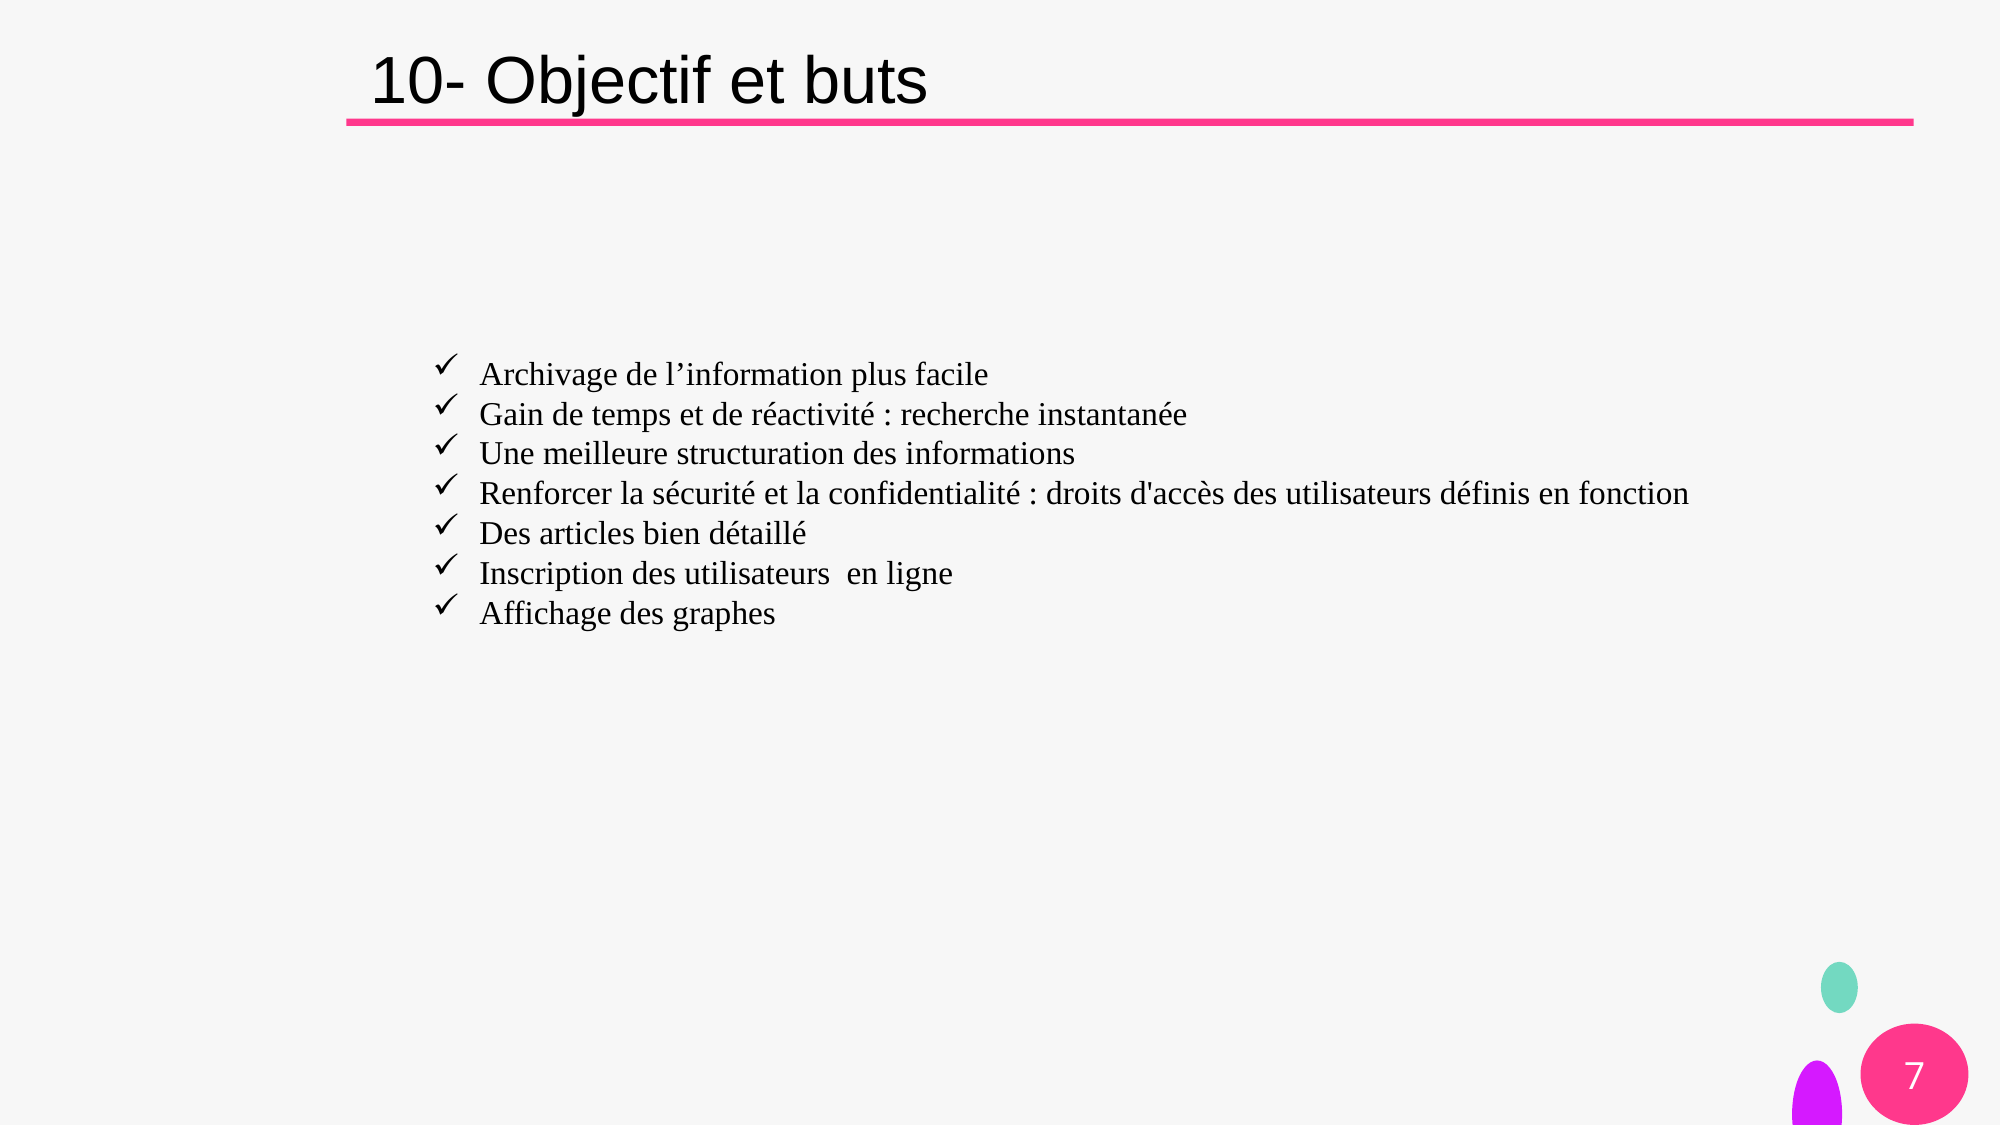

# 10- Objectif et buts
Archivage de l’information plus facile
Gain de temps et de réactivité : recherche instantanée
Une meilleure structuration des informations
Renforcer la sécurité et la confidentialité : droits d'accès des utilisateurs définis en fonction
Des articles bien détaillé
Inscription des utilisateurs  en ligne
Affichage des graphes

7